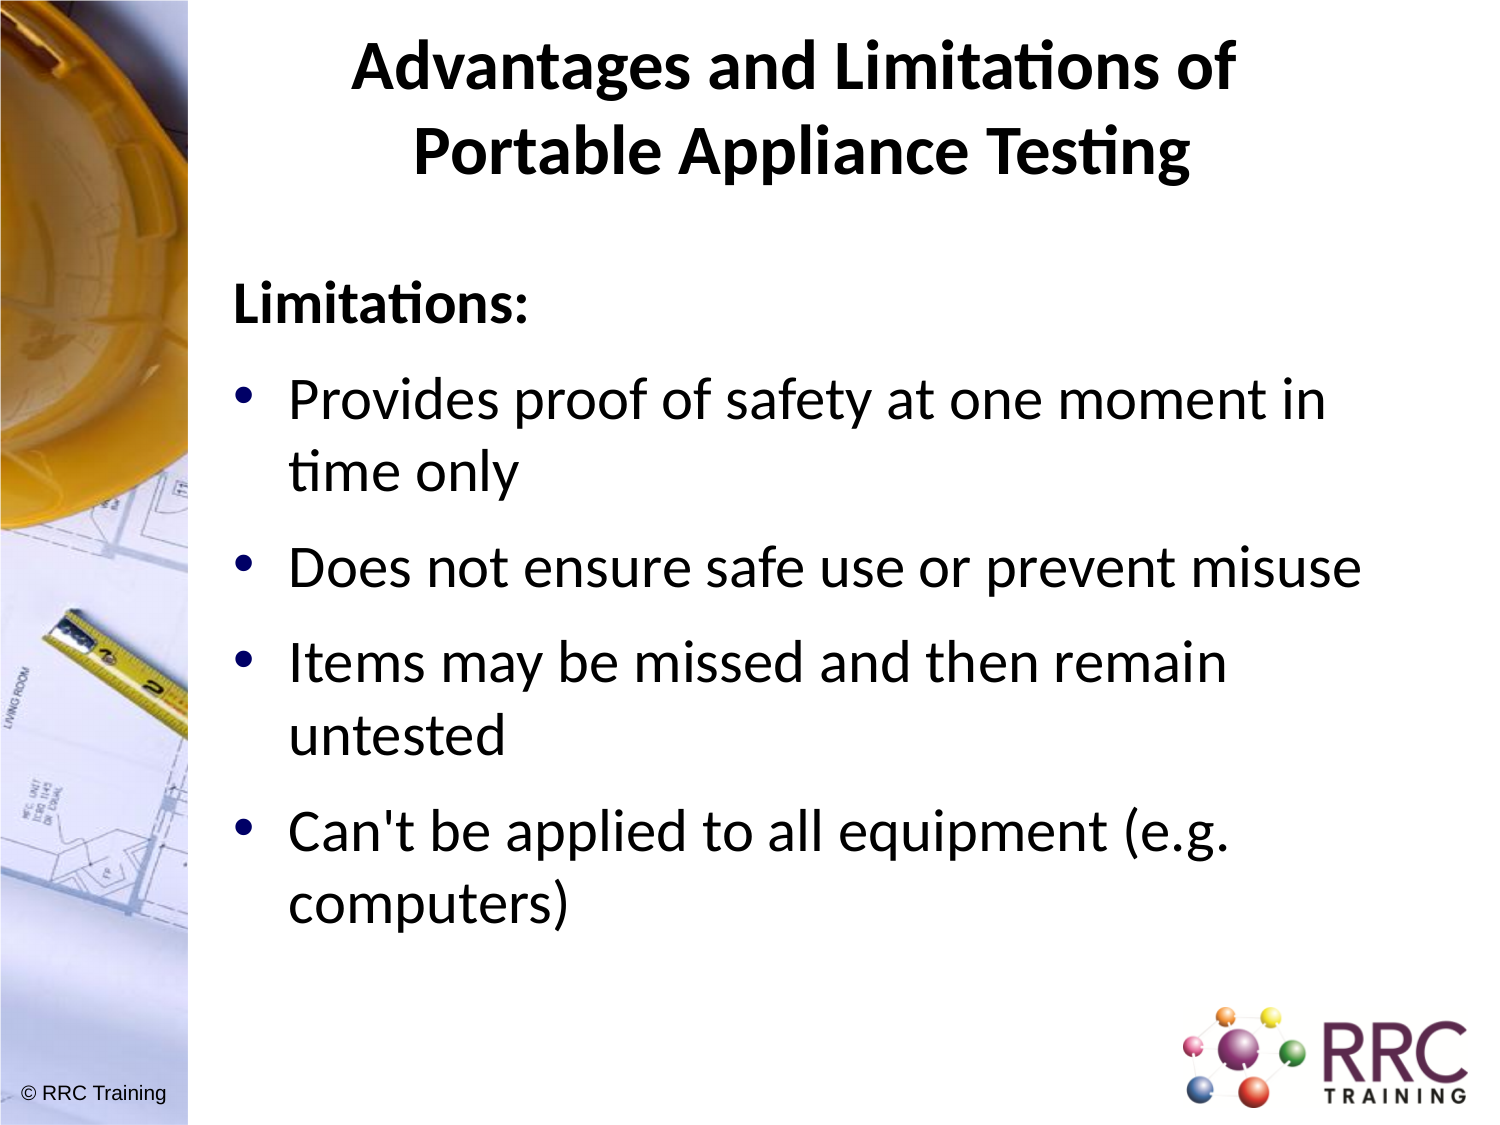

# Advantages and Limitations of Portable Appliance Testing
Limitations:
Provides proof of safety at one moment in time only
Does not ensure safe use or prevent misuse
Items may be missed and then remain untested
Can't be applied to all equipment (e.g. computers)